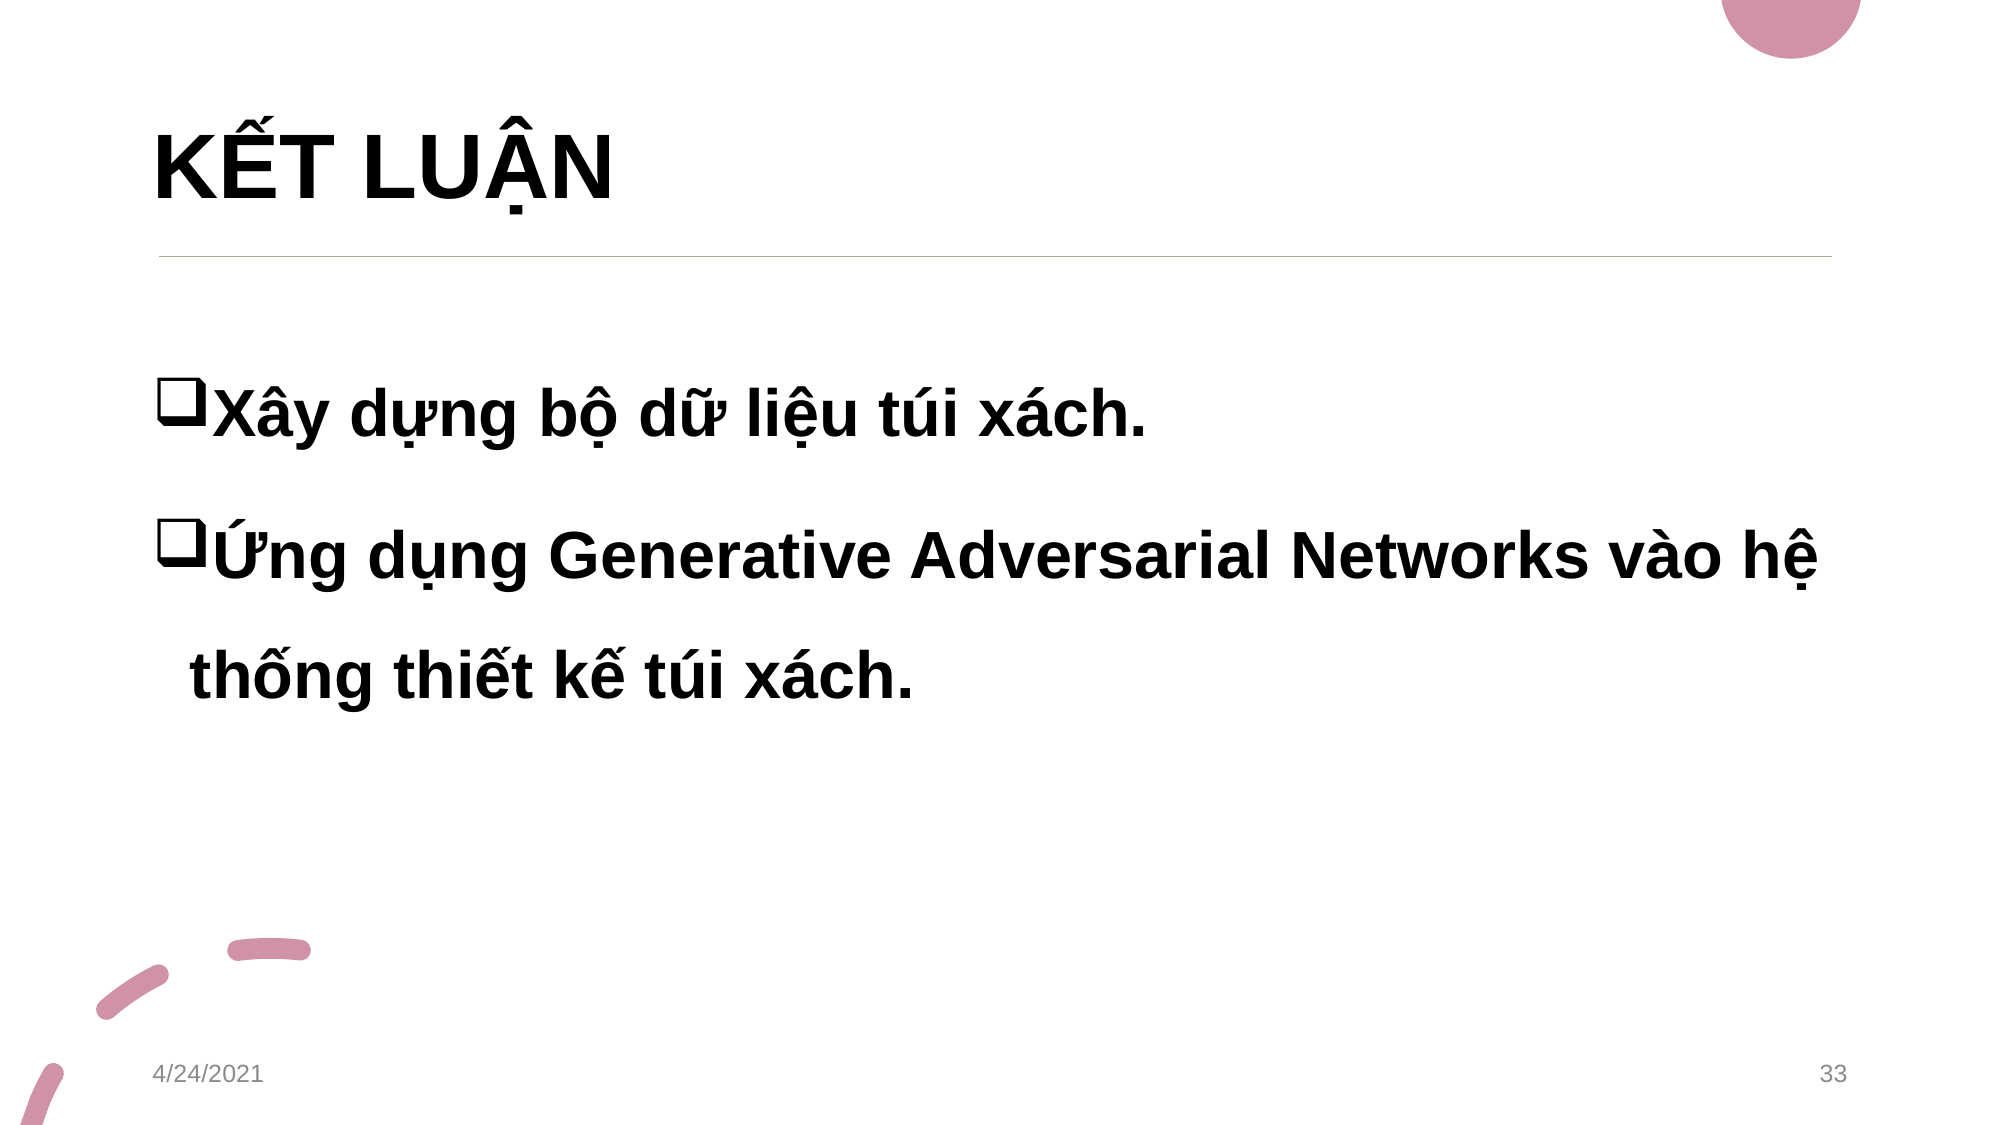

# KẾT LUẬN
Xây dựng bộ dữ liệu túi xách.
Ứng dụng Generative Adversarial Networks vào hệ thống thiết kế túi xách.
4/24/2021
33